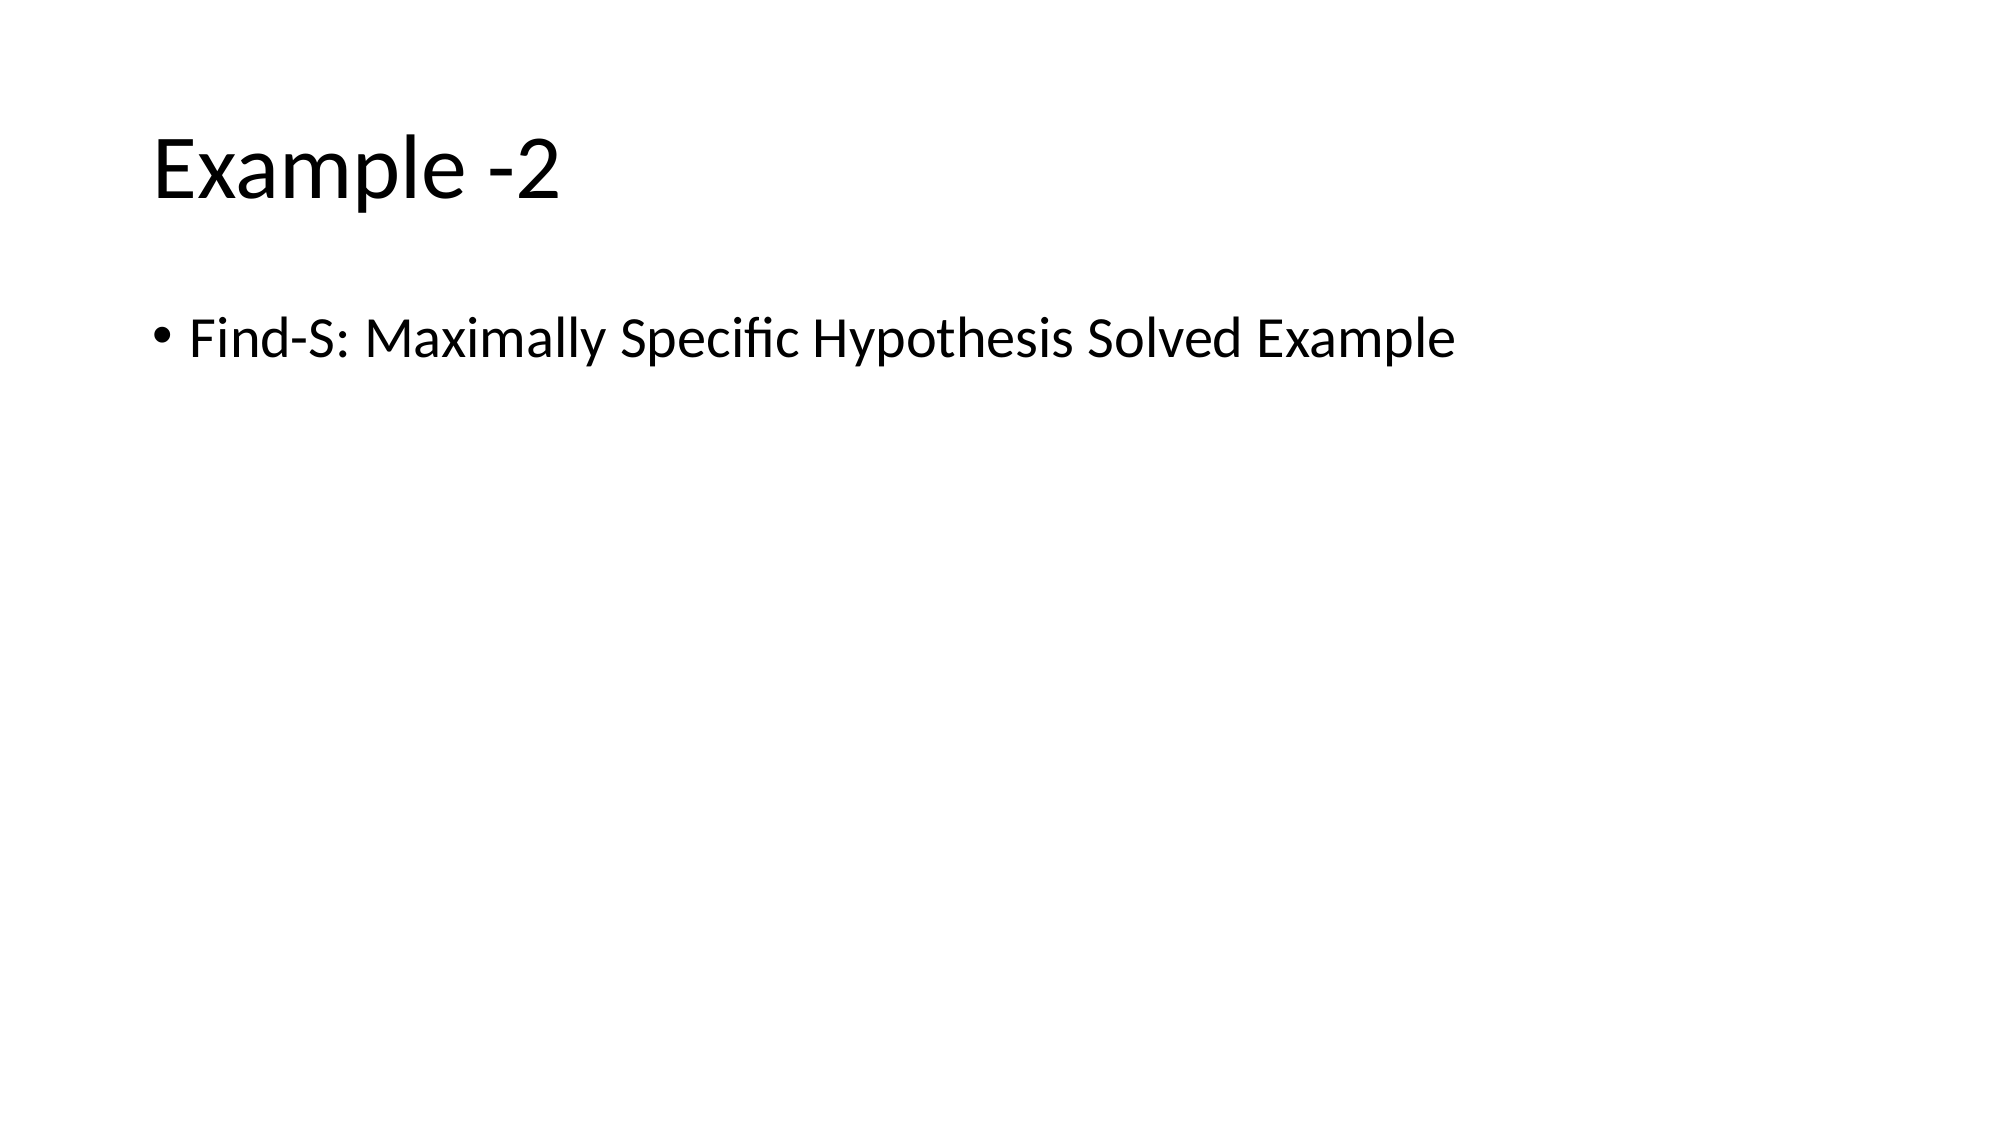

# Example -2
Find-S: Maximally Specific Hypothesis Solved Example